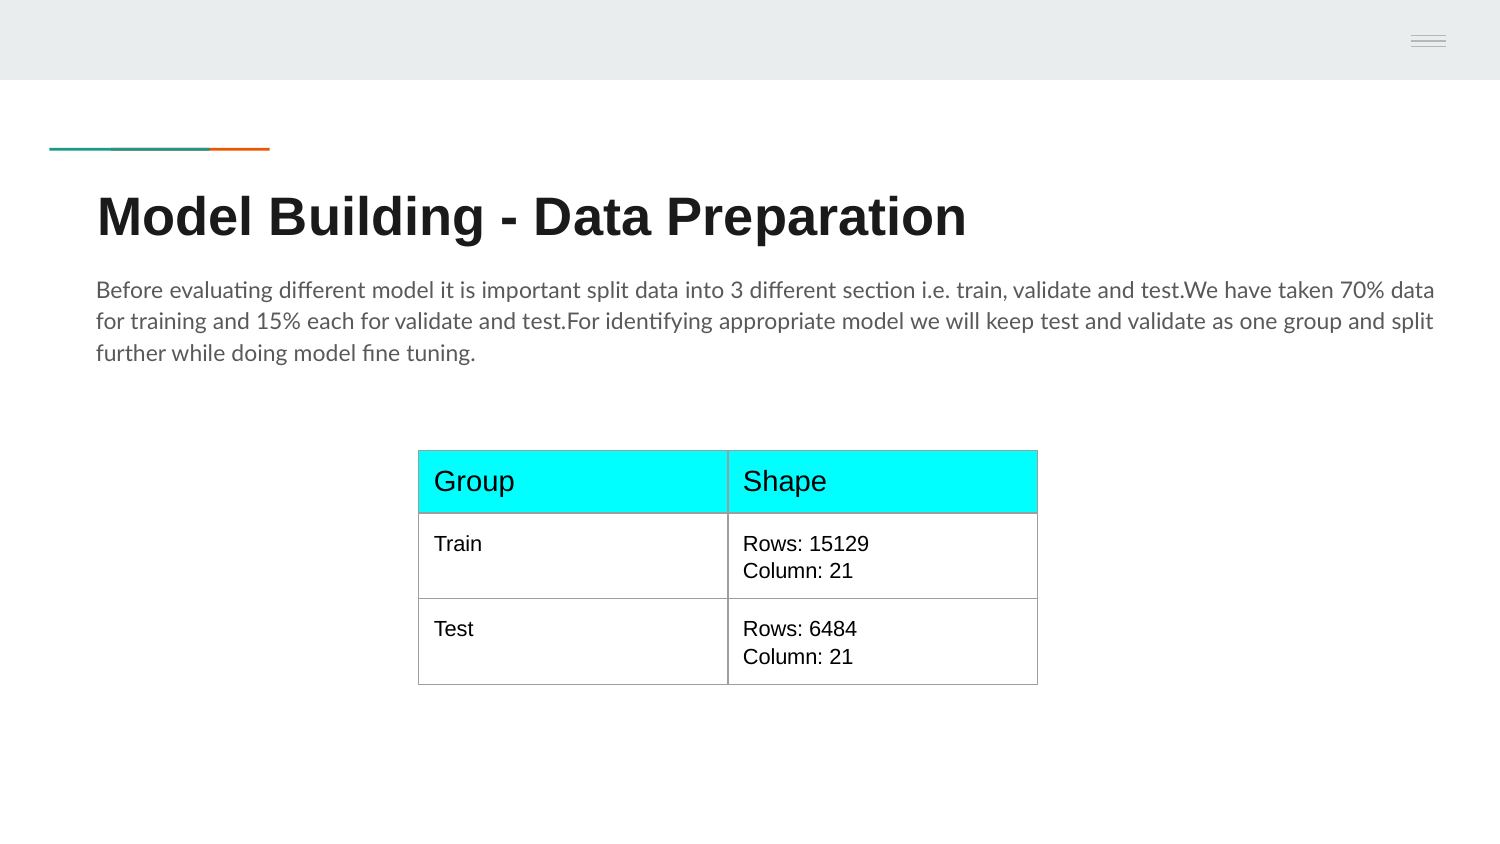

# Model Building - Data Preparation
Before evaluating different model it is important split data into 3 different section i.e. train, validate and test.We have taken 70% data  for training and 15% each for validate and test.For identifying appropriate model we will keep test and validate as one group and split further while doing model fine tuning.

| Group | Shape |
| --- | --- |
| Train | Rows: 15129 Column: 21 |
| Test | Rows: 6484 Column: 21 |